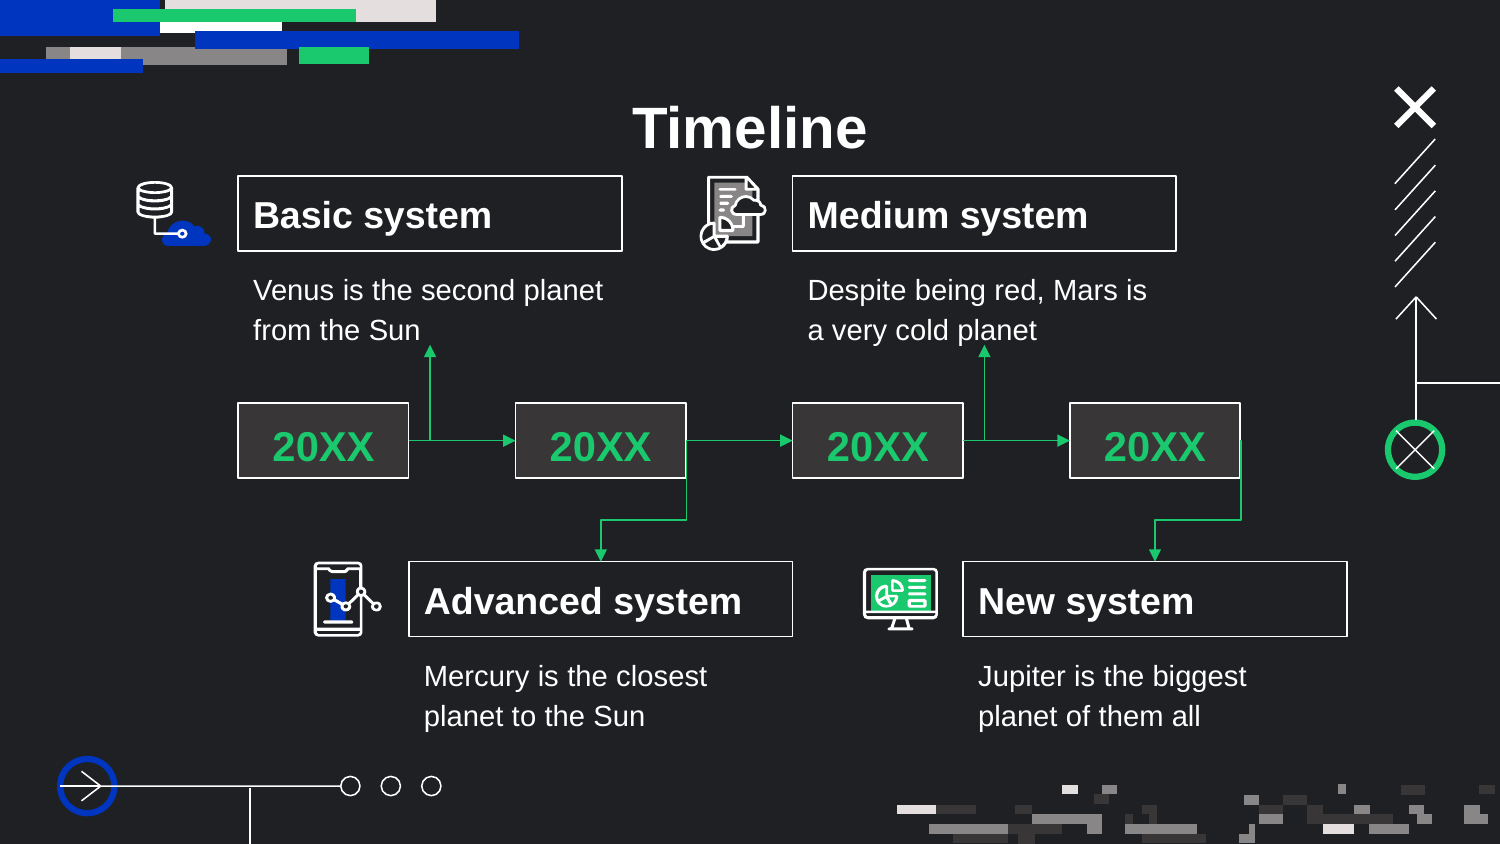

# Timeline

Basic system
Medium system

Venus is the second planet from the Sun
Despite being red, Mars is a very cold planet
20XX
20XX
20XX
20XX
Advanced system
New system

Mercury is the closest planet to the Sun
Jupiter is the biggest planet of them all